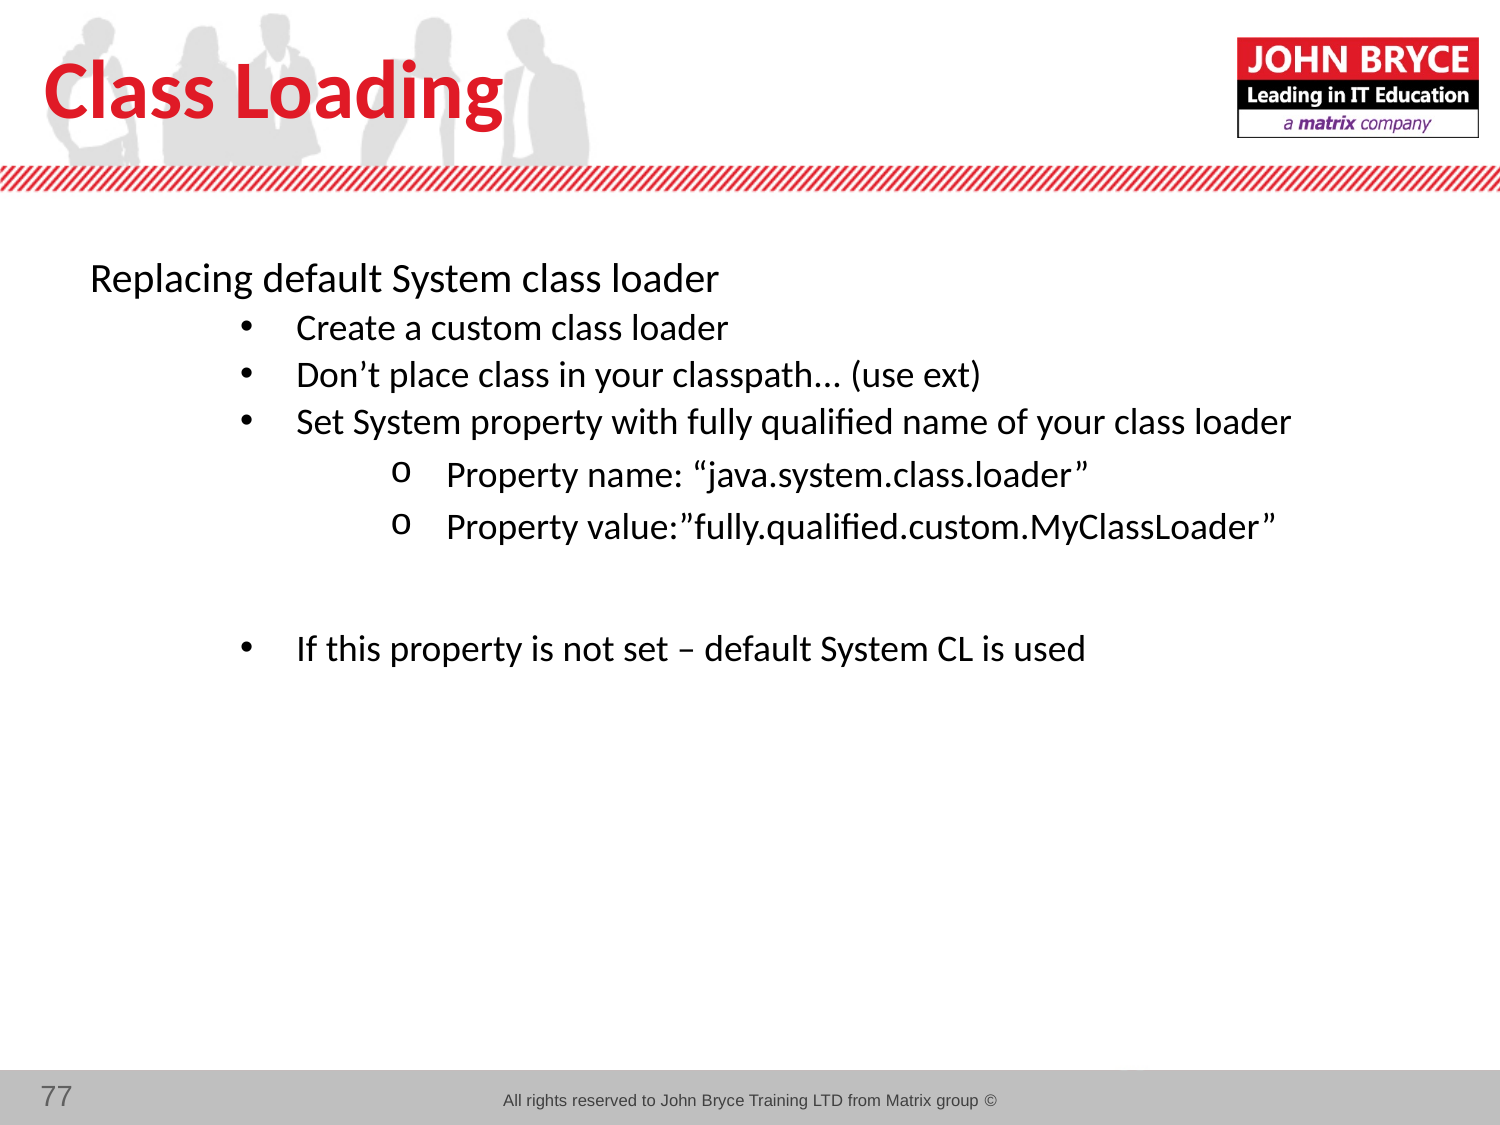

# Class Loading
Replacing default System class loader
Create a custom class loader
Don’t place class in your classpath... (use ext)
Set System property with fully qualified name of your class loader
Property name: “java.system.class.loader”
Property value:”fully.qualified.custom.MyClassLoader”

If this property is not set – default System CL is used